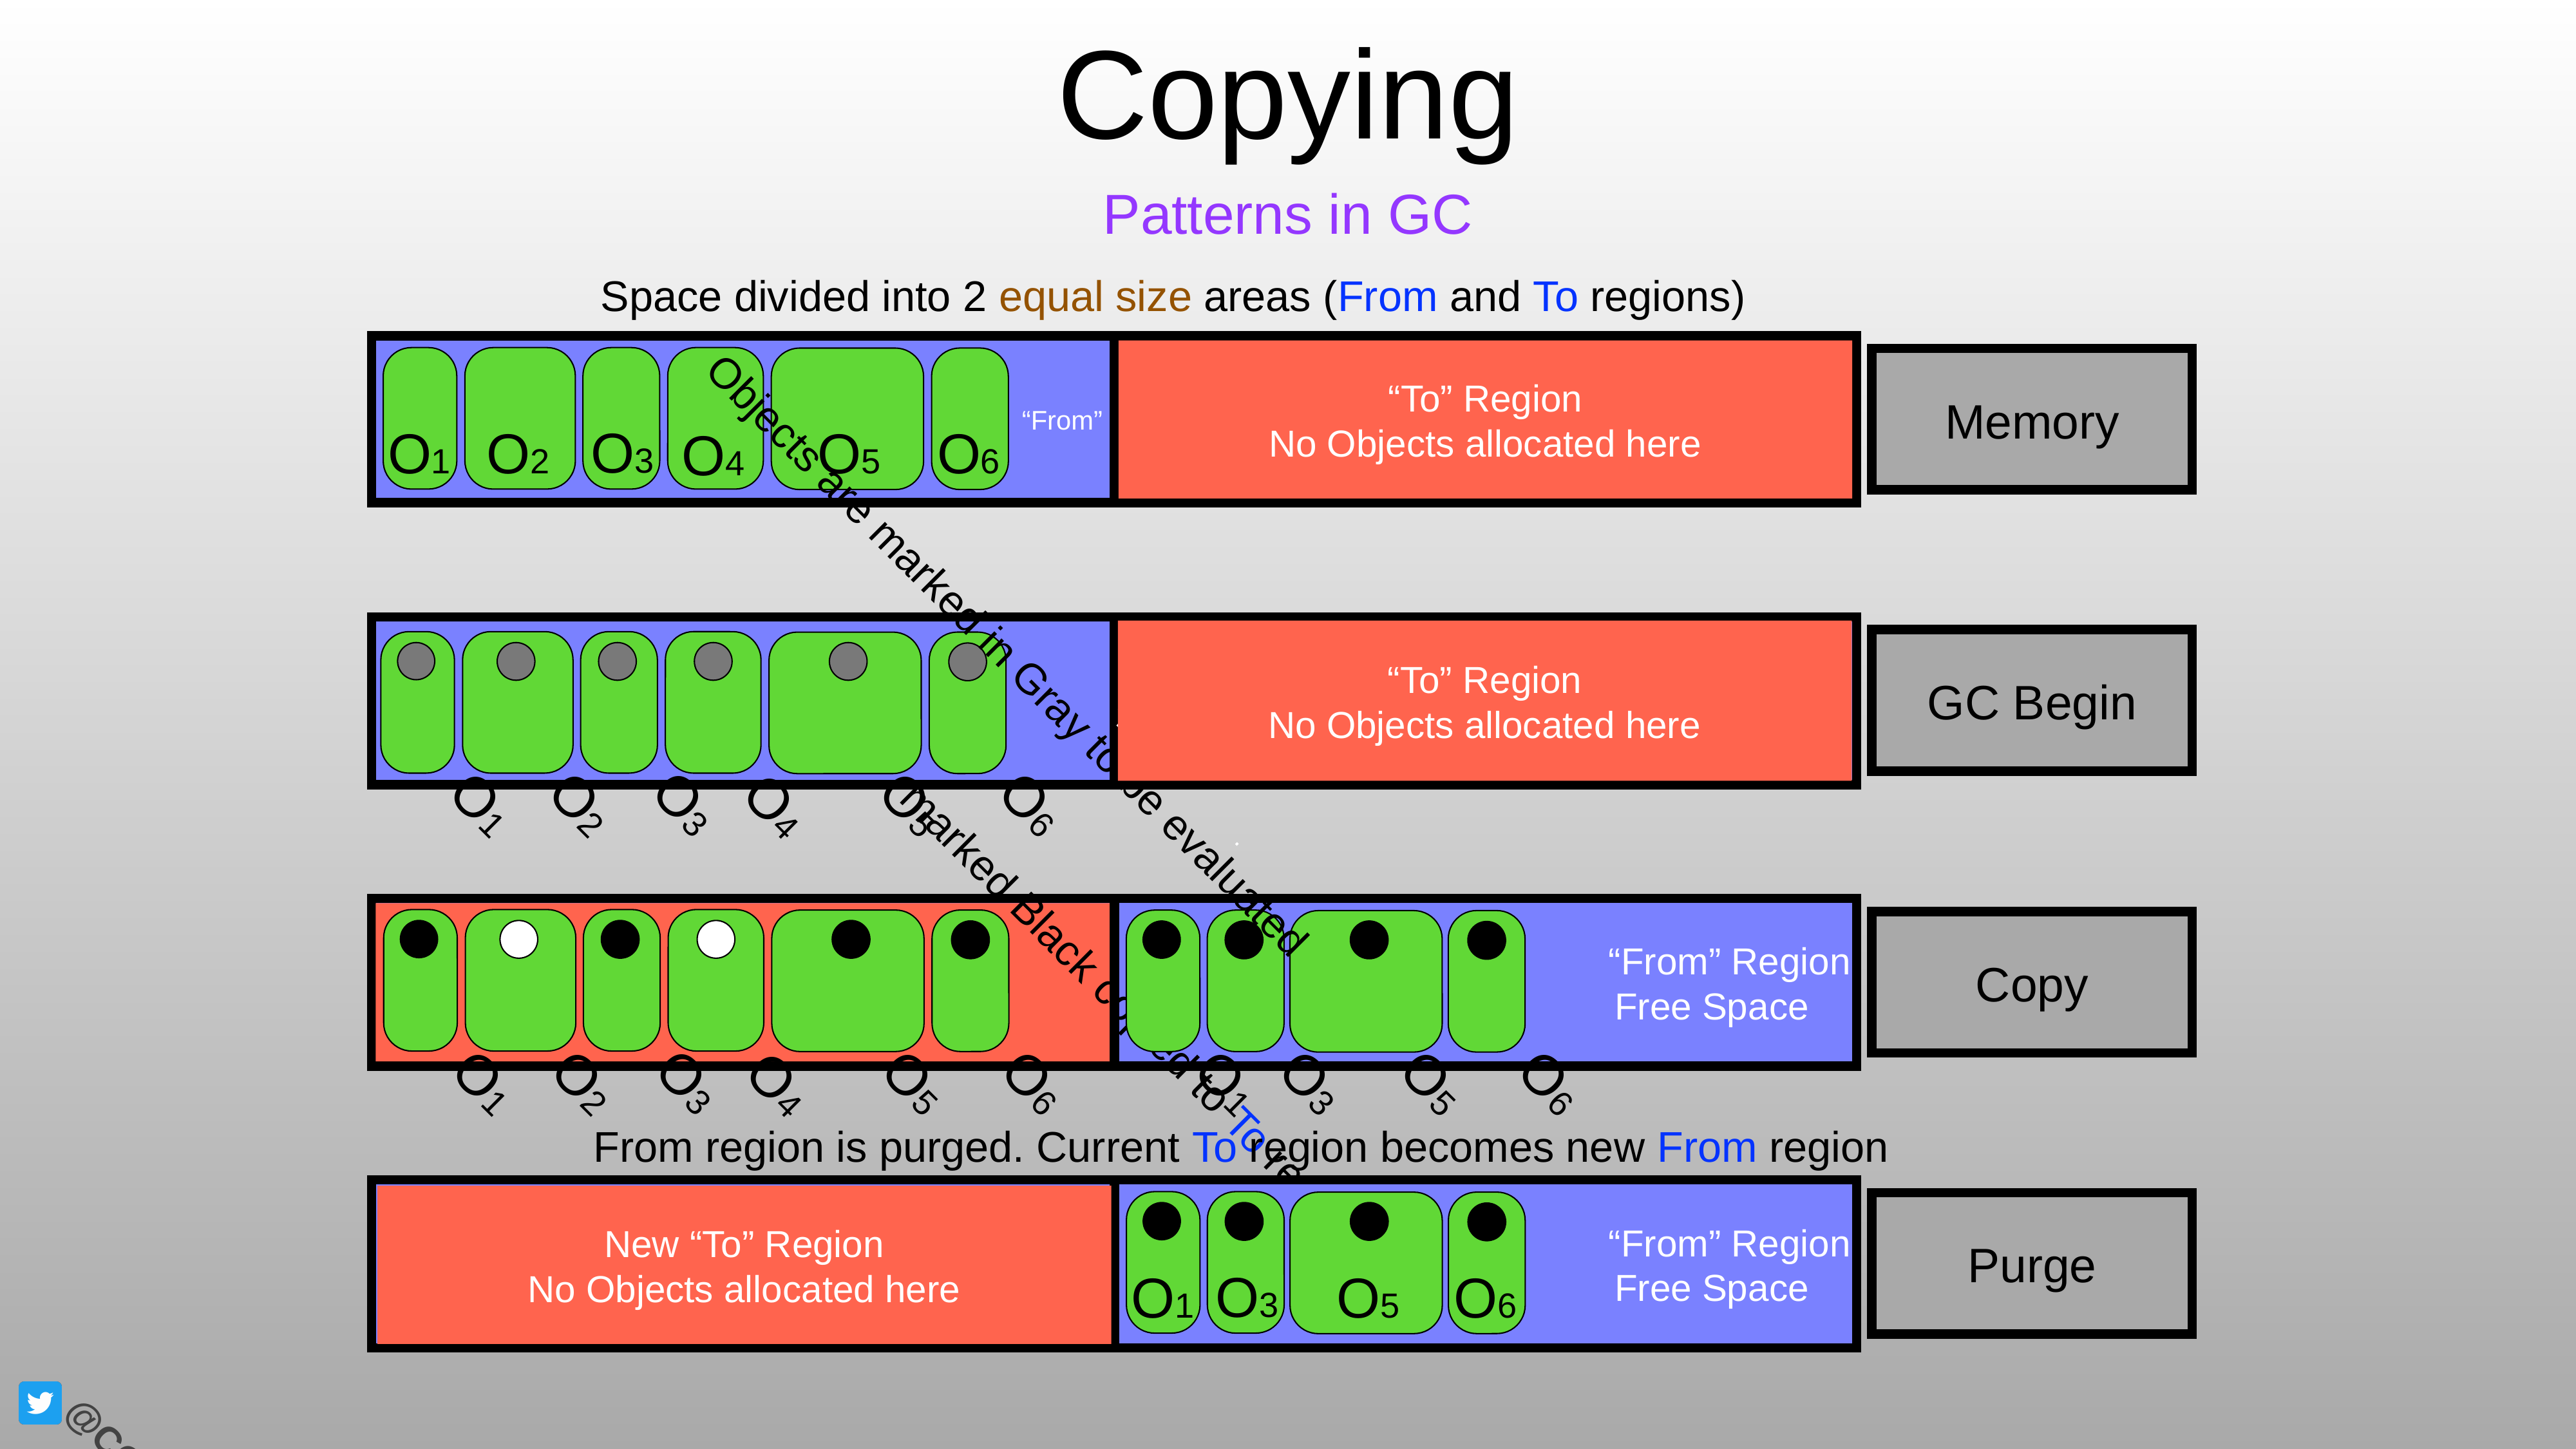

# Copying
Patterns in GC
Space divided into 2 equal size areas (From and To regions)

“From”             .
“To” Region
No Objects allocated here

Memory
O3
O1
O2
O5
O6
O4
Objects are marked in Gray to be evaluated

“To” Region
No Objects allocated here
GC Begin

“From”             .
O3
O1
O2
O5
O6
O4
Live objects marked Black copied to To region

“From” Region
Free Space

O3
O1
O2
O5
O6
O4

Copy

O3
O1
O6
O5
From region is purged. Current To region becomes new From region

“From” Region
Free Space
New “To” Region
No Objects allocated here

Purge

O3
O1
O6
O5
41